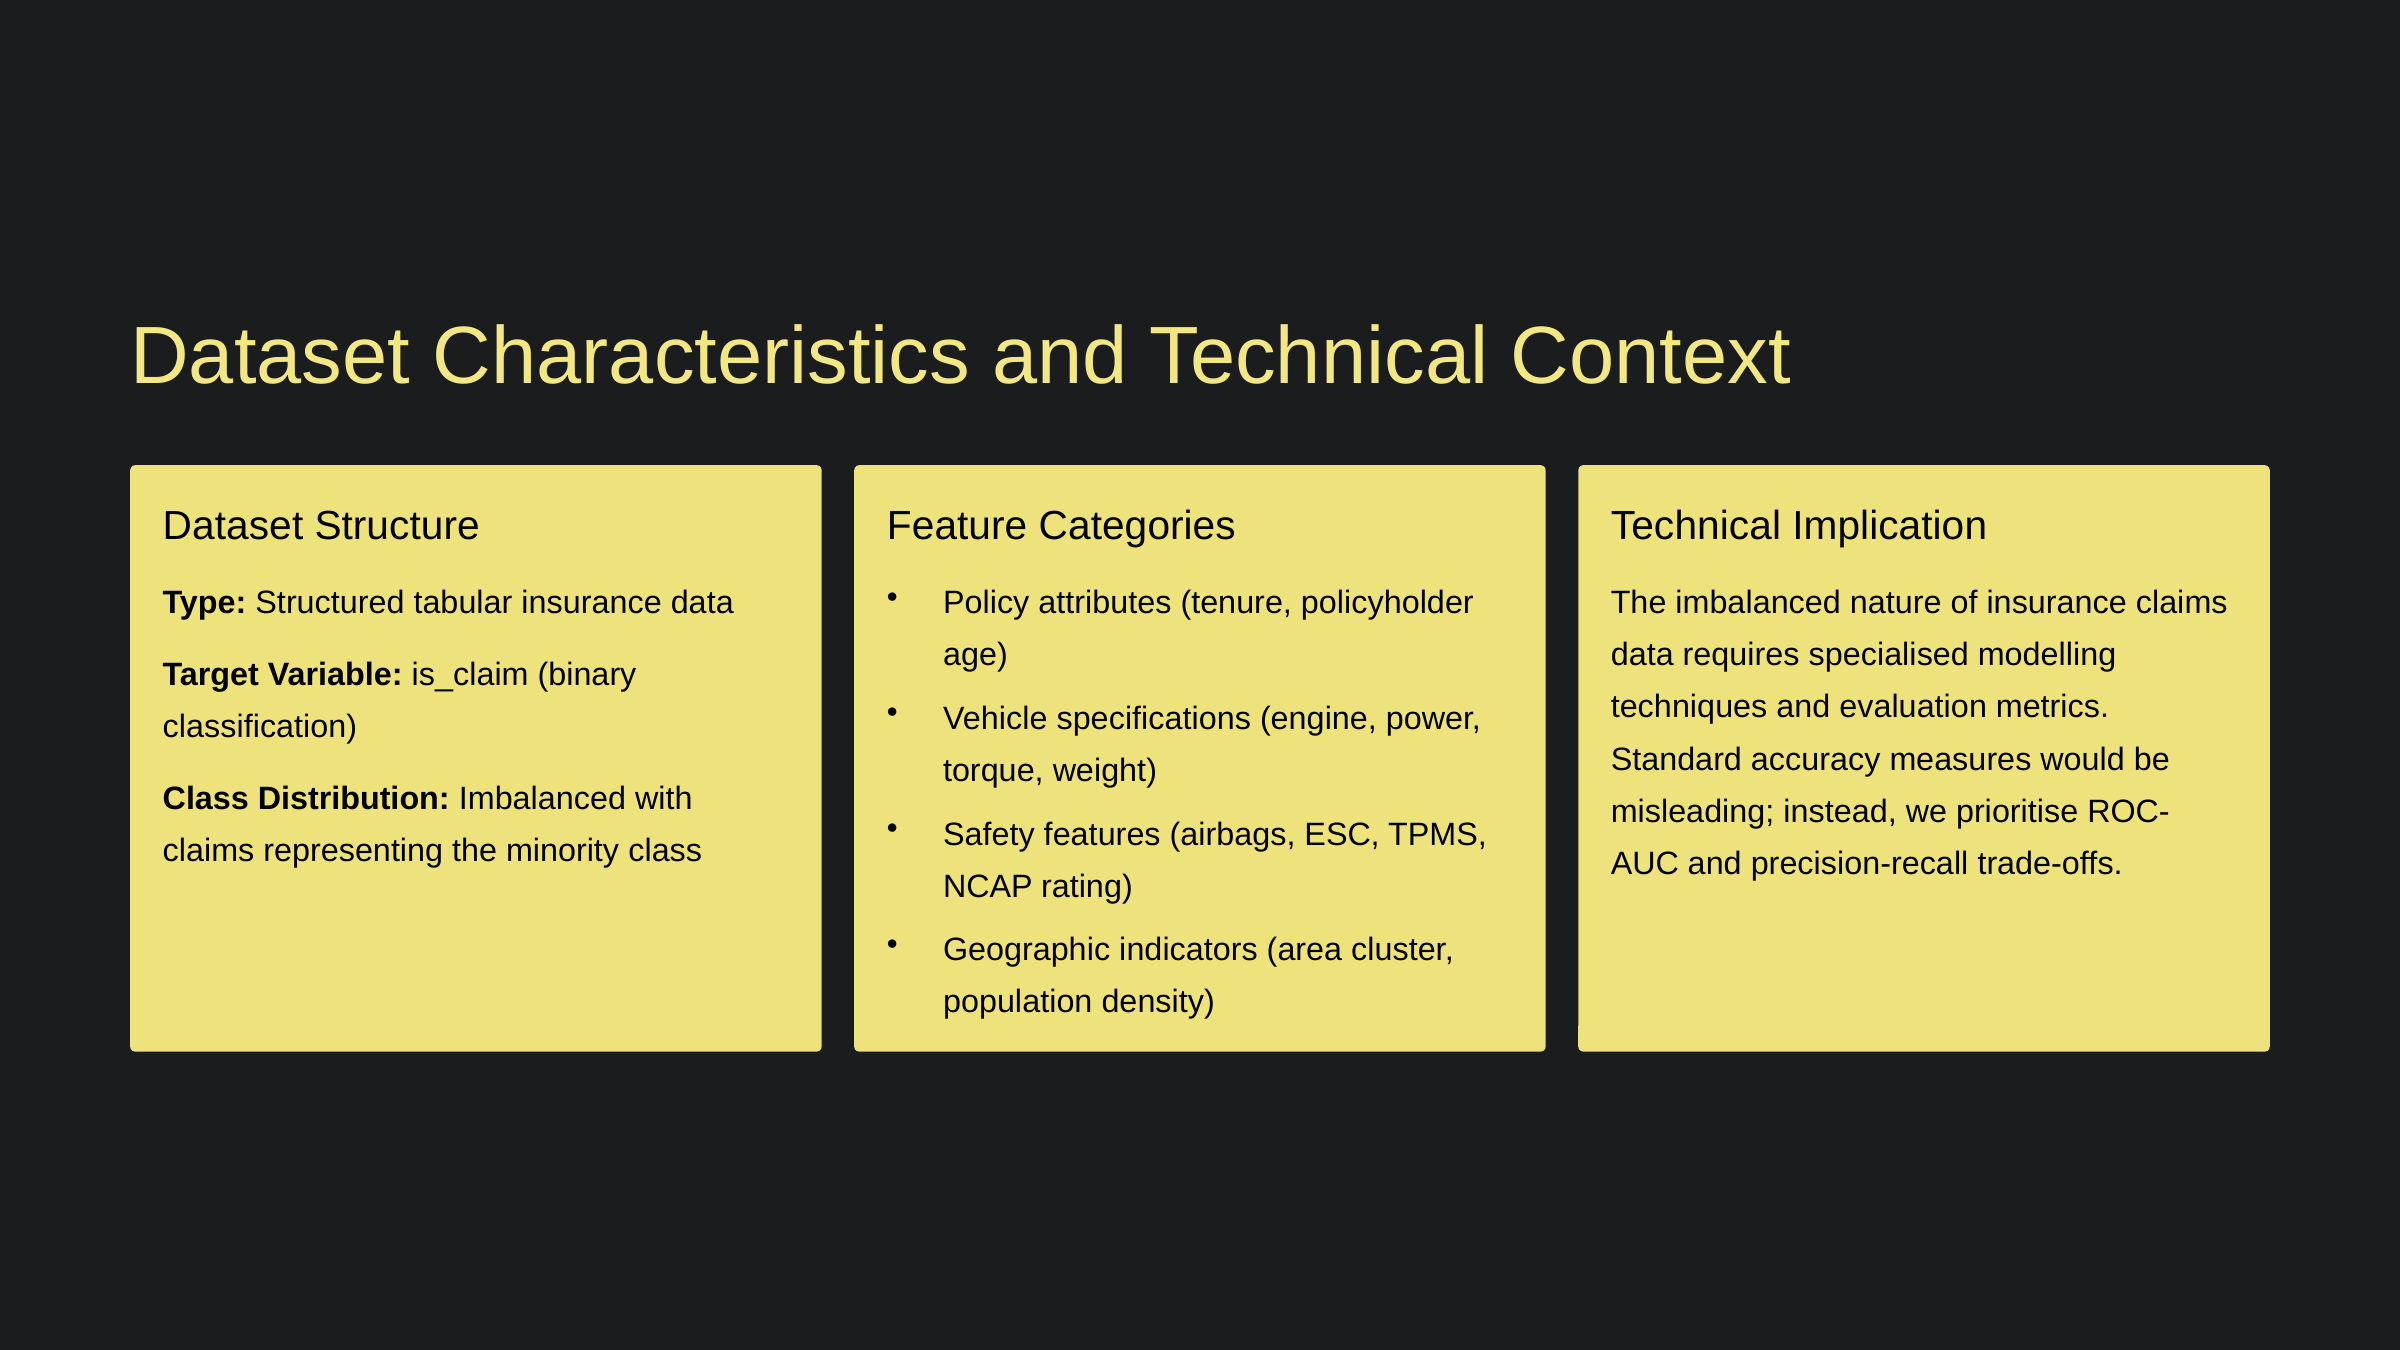

Dataset Characteristics and Technical Context

Dataset Structure
Feature Categories
Technical Implication
Type: Structured tabular insurance data
Policy attributes (tenure, policyholder age)
The imbalanced nature of insurance claims data requires specialised modelling techniques and evaluation metrics. Standard accuracy measures would be misleading; instead, we prioritise ROC-AUC and precision-recall trade-offs.
Target Variable: is_claim (binary classification)
Vehicle specifications (engine, power, torque, weight)
Class Distribution: Imbalanced with claims representing the minority class
Safety features (airbags, ESC, TPMS, NCAP rating)
Geographic indicators (area cluster, population density)